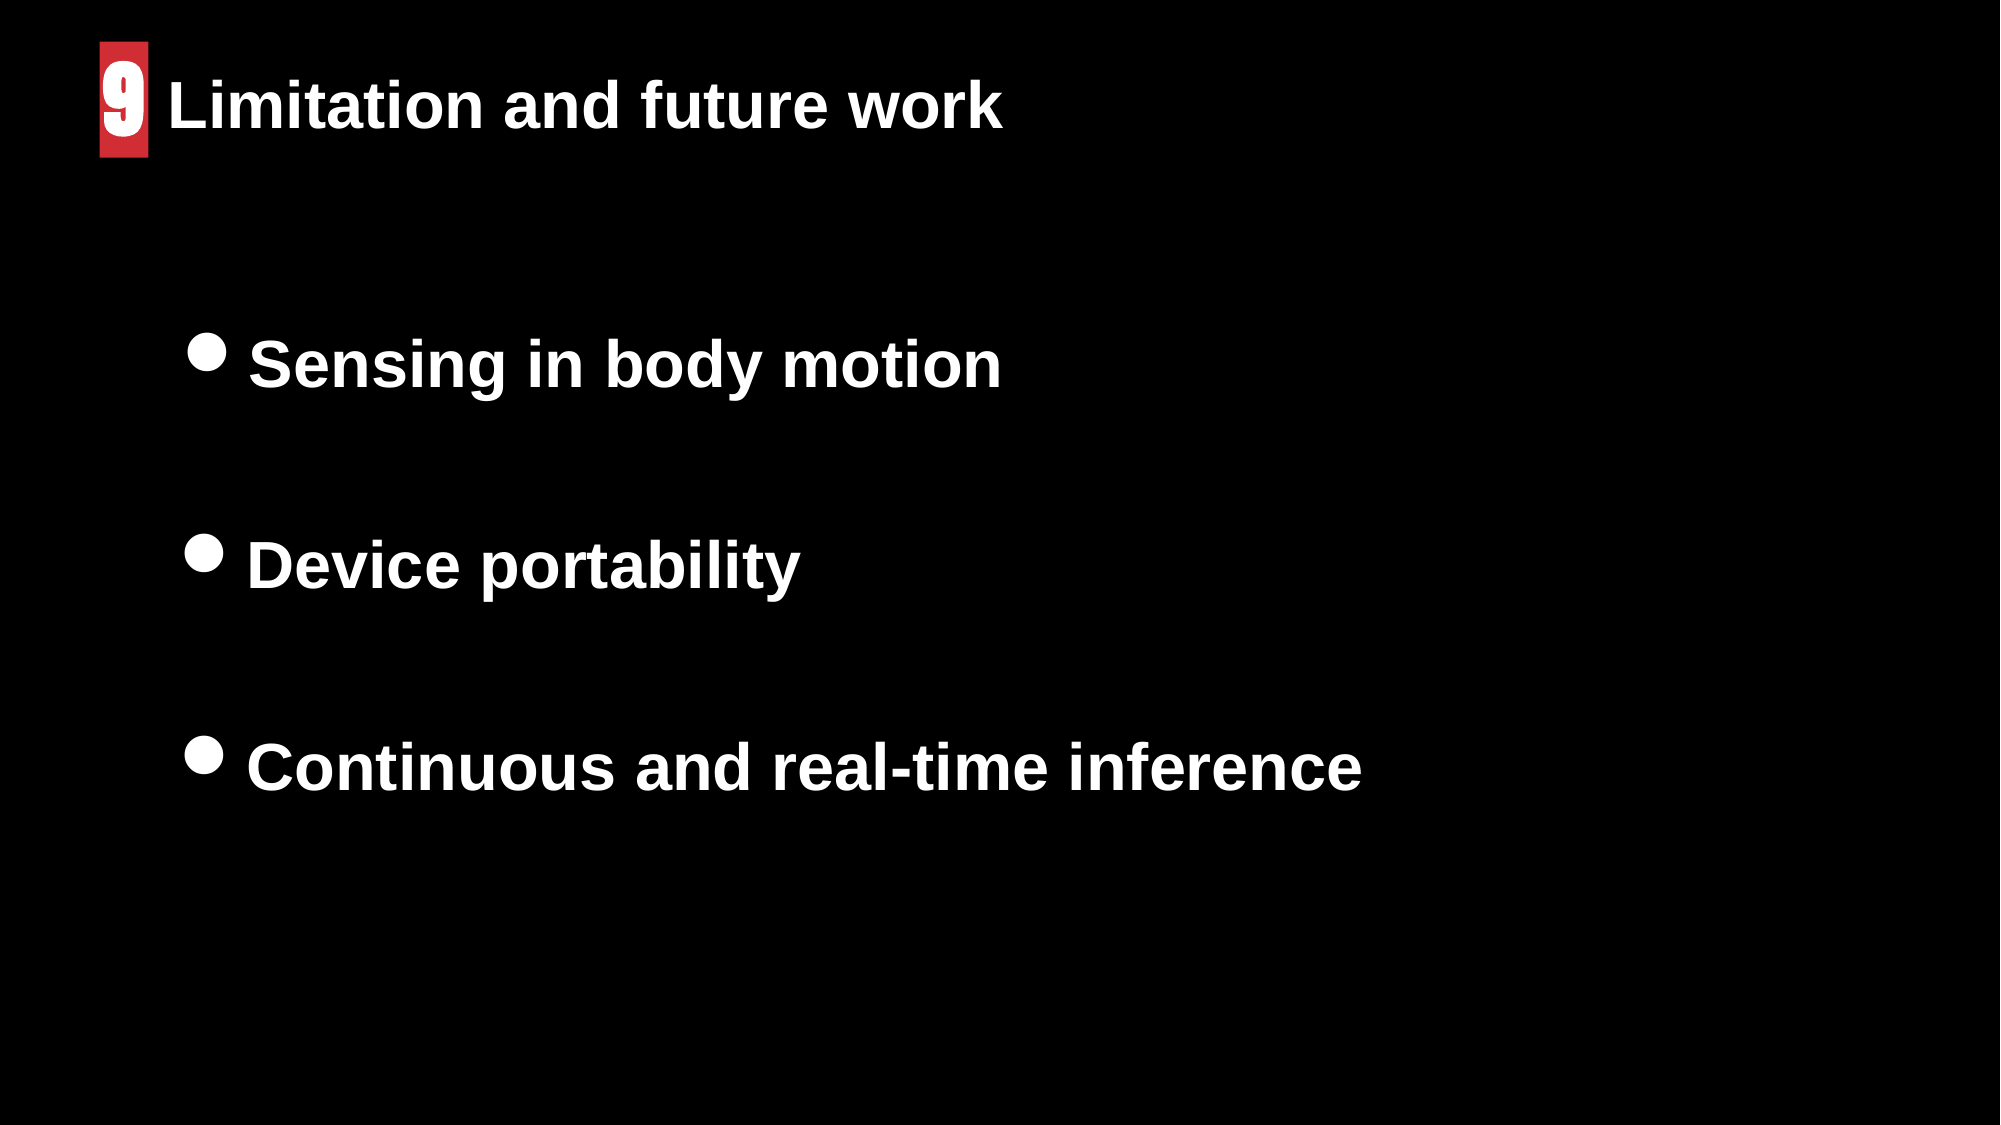

Limitation and future work
9
Sensing in body motion
Device portability
Continuous and real-time inference